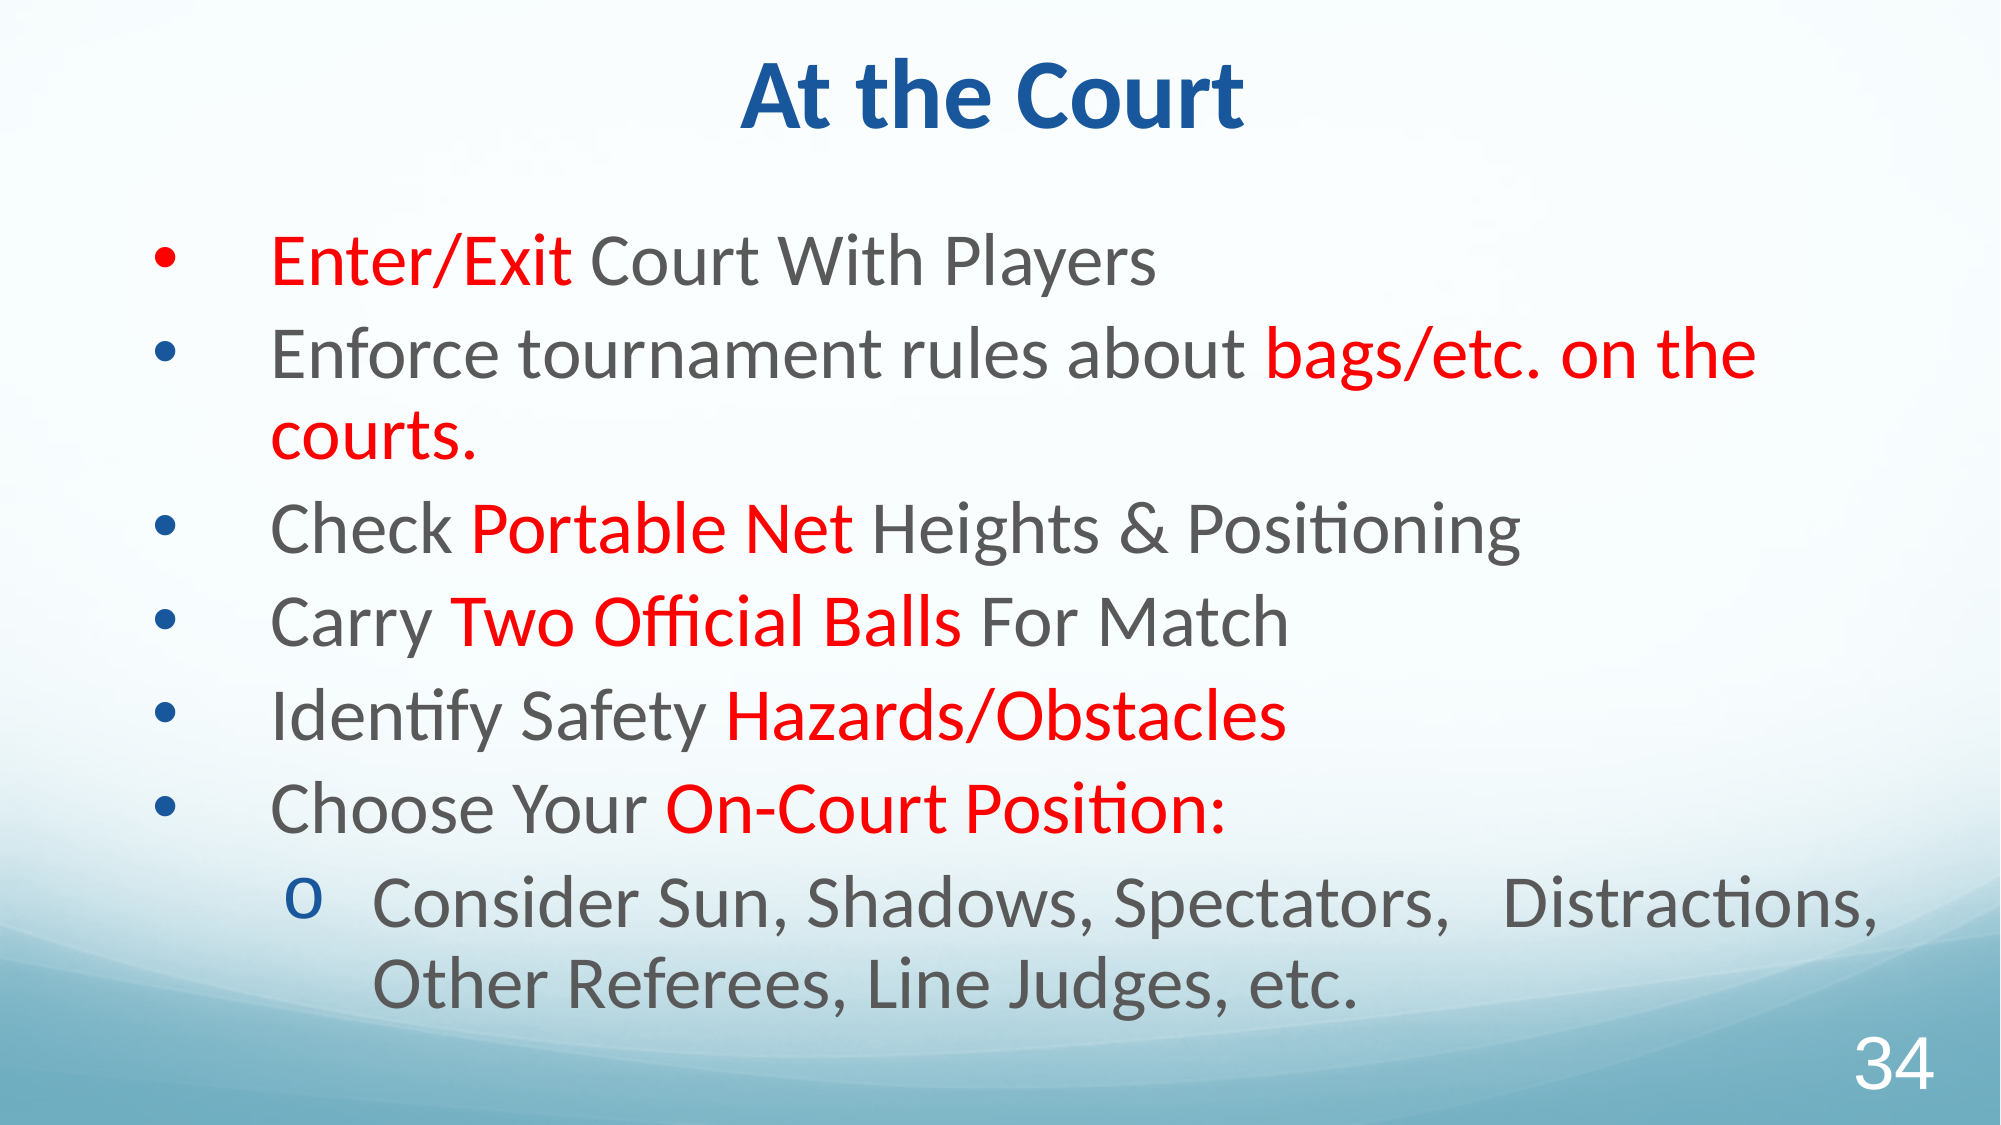

# At the Court
Enter/Exit Court With Players
Enforce tournament rules about bags/etc. on the courts.
Check Portable Net Heights & Positioning
Carry Two Official Balls For Match
Identify Safety Hazards/Obstacles
Choose Your On-Court Position:
Consider Sun, Shadows, Spectators,   Distractions, Other Referees, Line Judges, etc.
34